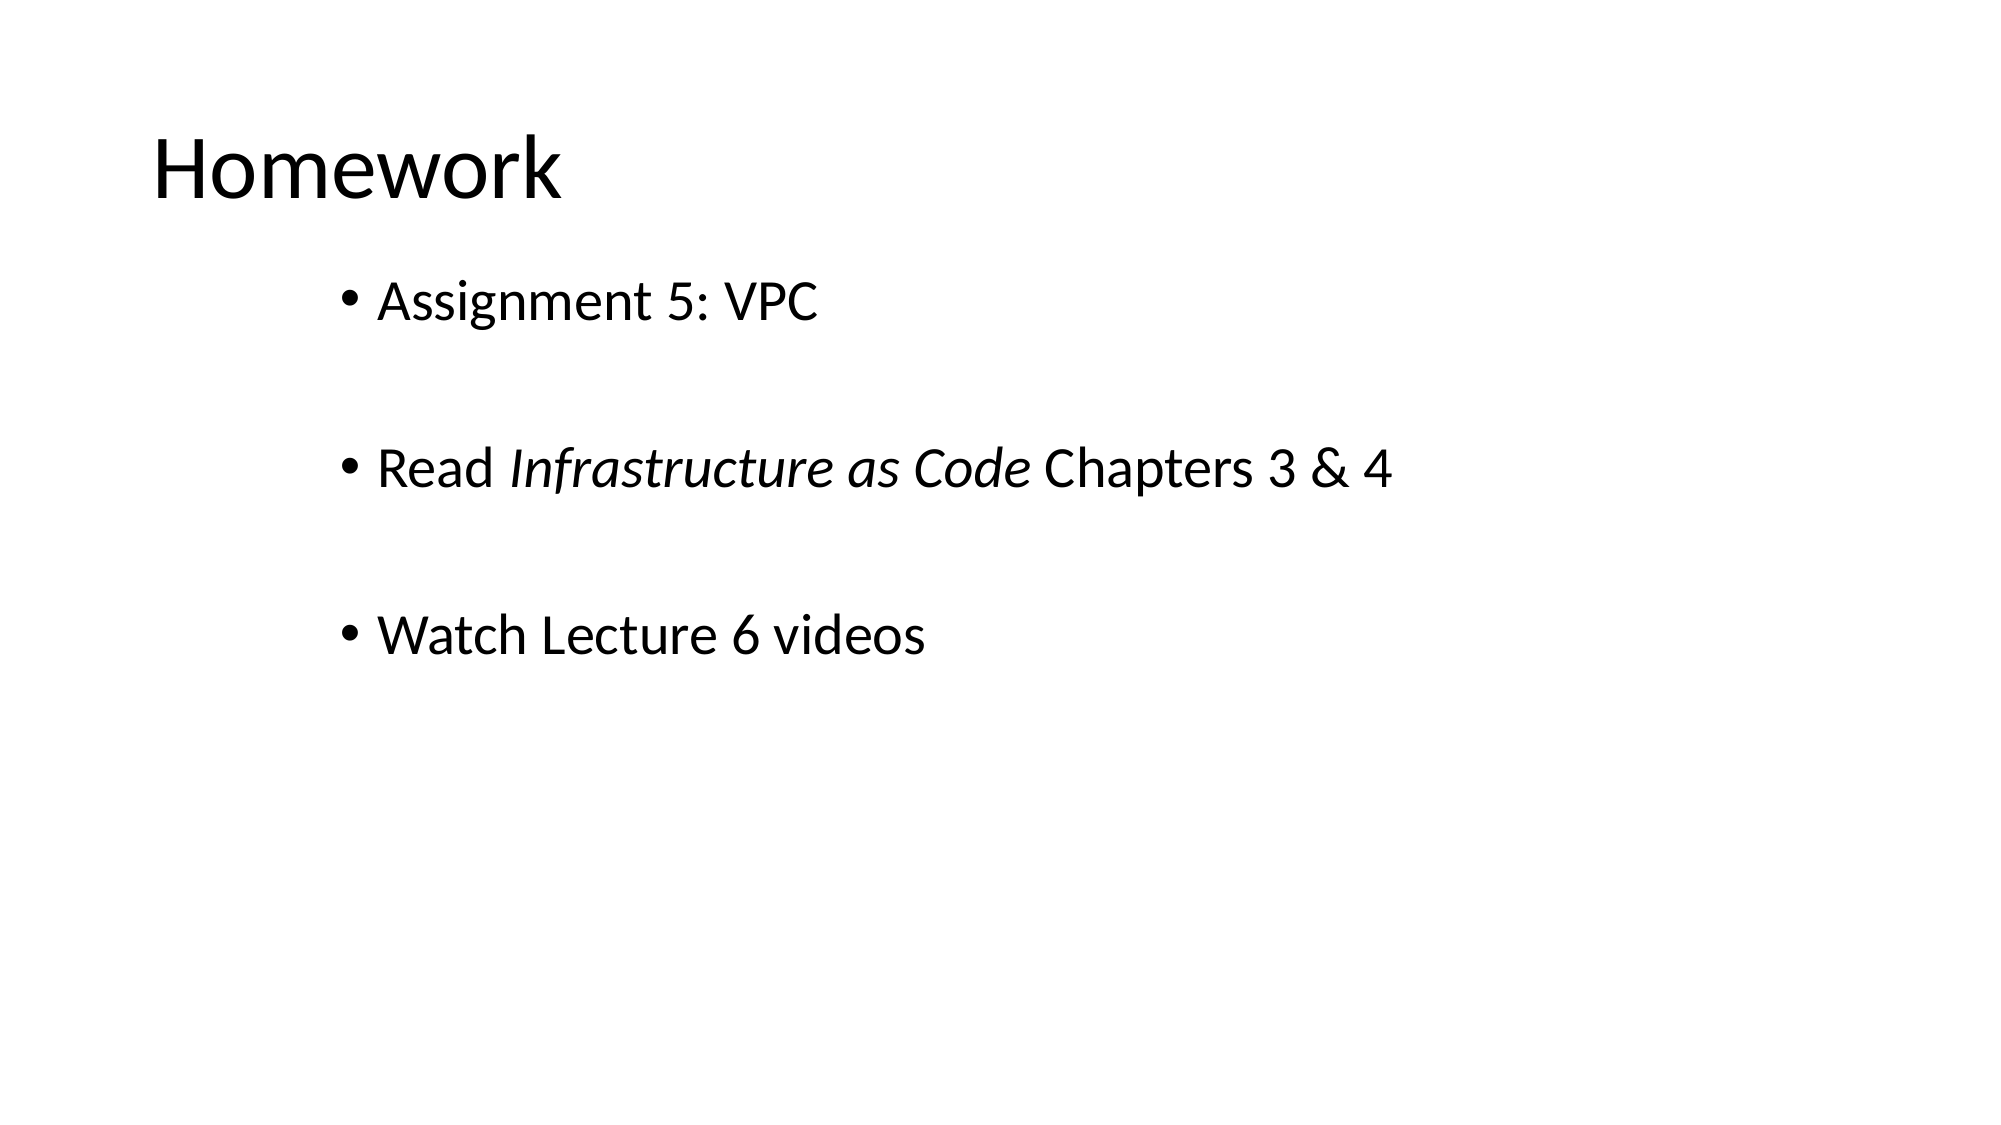

# Homework
Assignment 5: VPC

Read Infrastructure as Code Chapters 3 & 4

Watch Lecture 6 videos